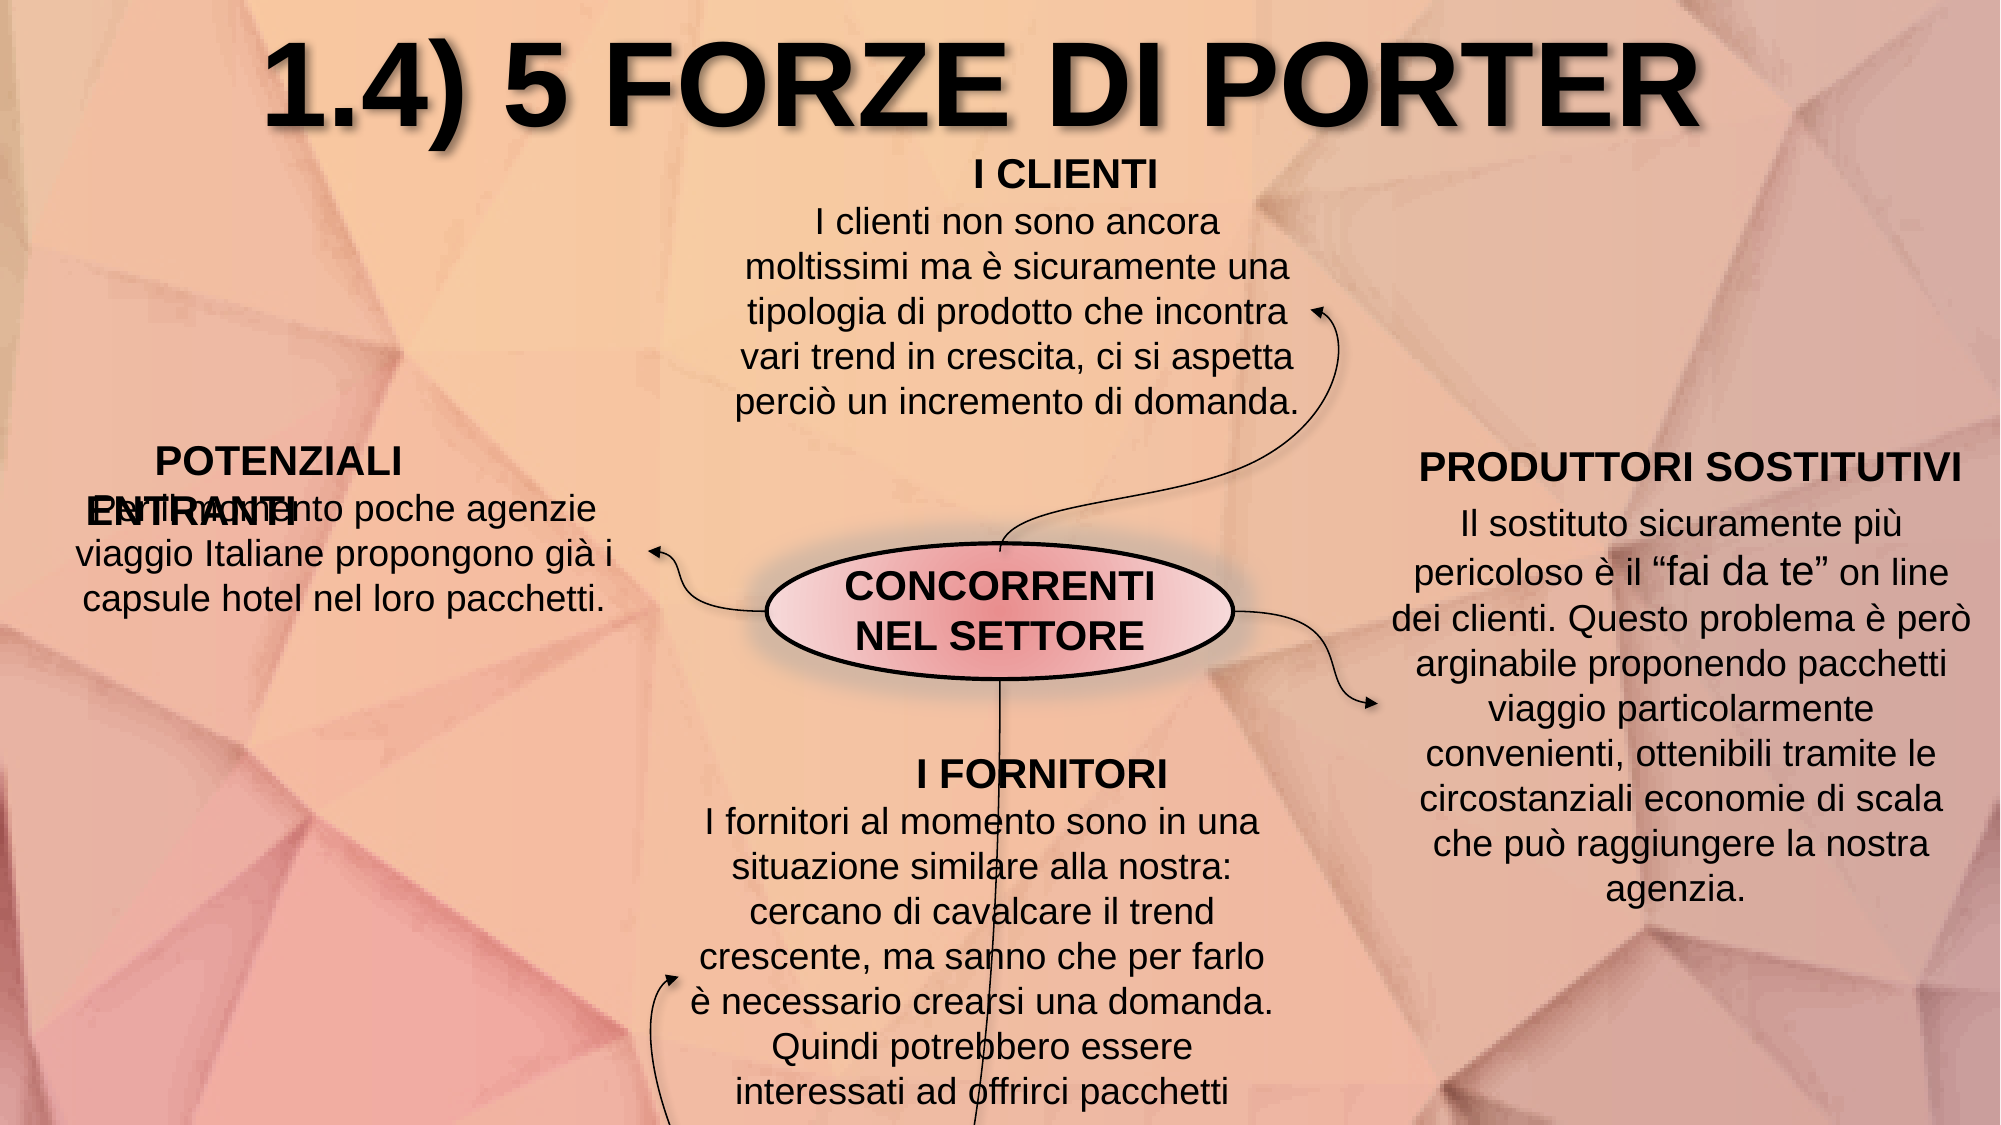

1.4) 5 FORZE DI PORTER
                     I CLIENTI
I clienti non sono ancora moltissimi ma è sicuramente una tipologia di prodotto che incontra vari trend in crescita, ci si aspetta perciò un incremento di domanda.

      POTENZIALI ENTRANTI
PRODUTTORI SOSTITUTIVI
Per il momento poche agenzie viaggio Italiane propongono già i capsule hotel nel loro pacchetti.
Il sostituto sicuramente più pericoloso è il “fai da te” on line dei clienti. Questo problema è però arginabile proponendo pacchetti viaggio particolarmente convenienti, ottenibili tramite le circostanziali economie di scala che può raggiungere la nostra agenzia.

CONCORRENTI NEL SETTORE
                    I FORNITORI
I fornitori al momento sono in una situazione similare alla nostra: cercano di cavalcare il trend crescente, ma sanno che per farlo è necessario crearsi una domanda. Quindi potrebbero essere interessati ad offrirci pacchetti promo.